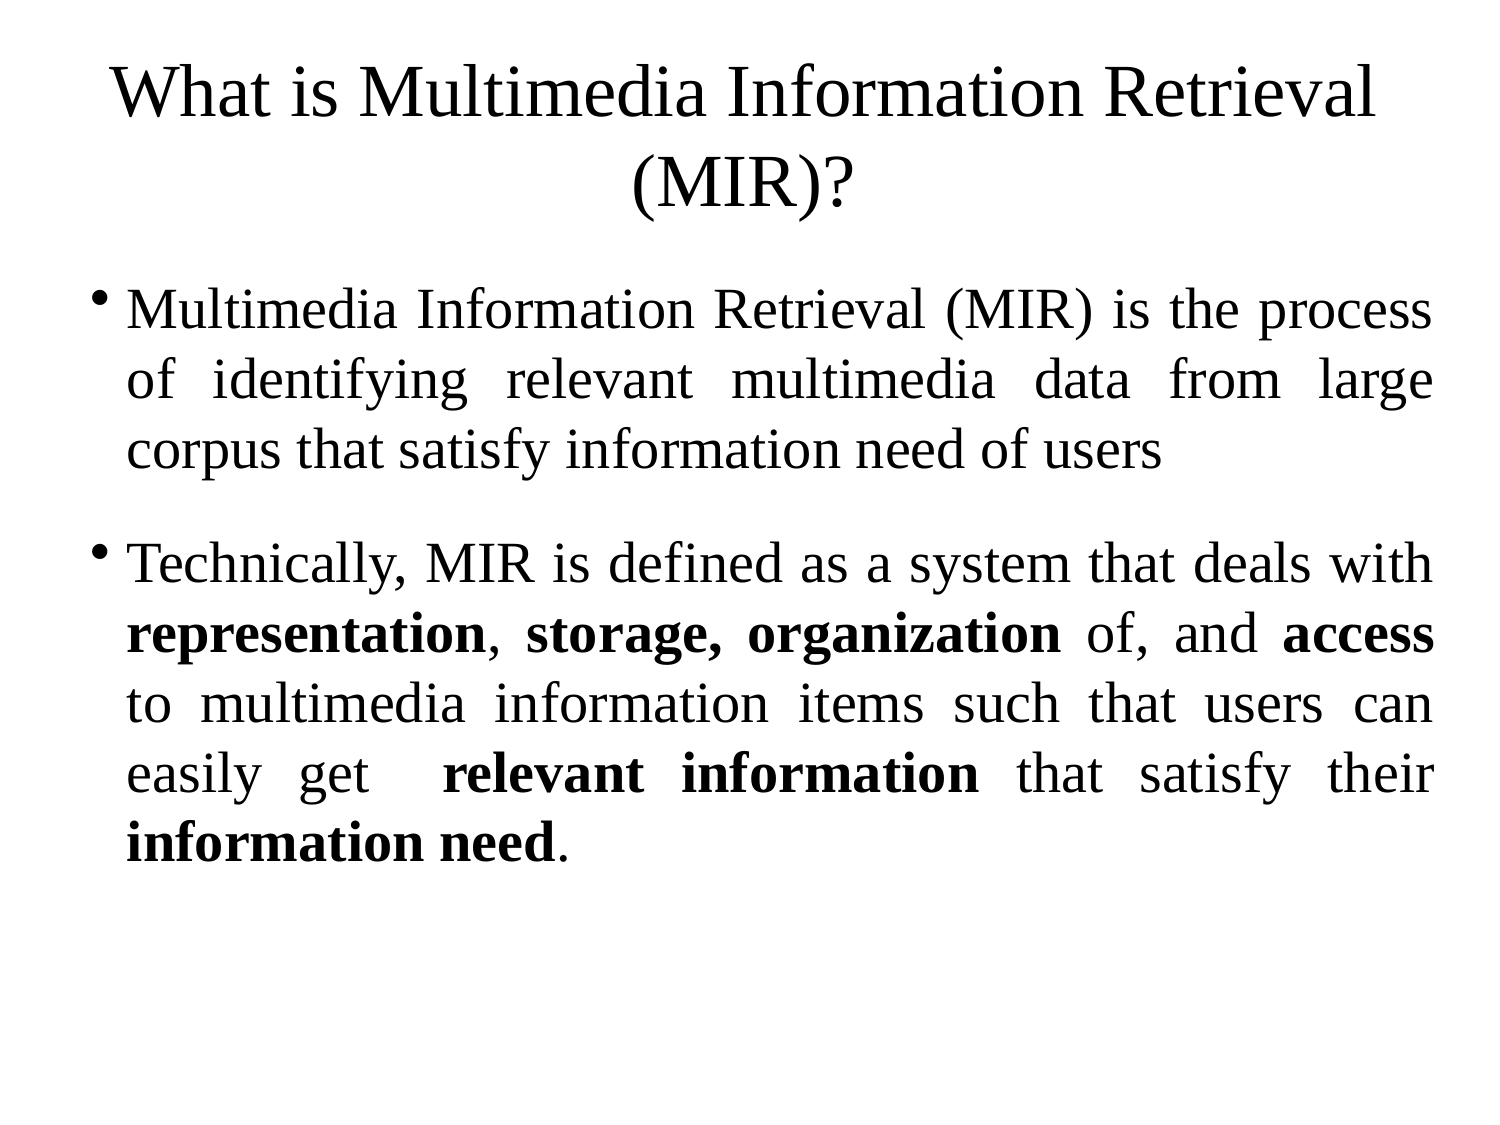

# What is Multimedia Information Retrieval (MIR)?
Multimedia Information Retrieval (MIR) is the process of identifying relevant multimedia data from large corpus that satisfy information need of users

Technically, MIR is defined as a system that deals with representation, storage, organization of, and access to multimedia information items such that users can easily get  relevant information that satisfy their information need.

123